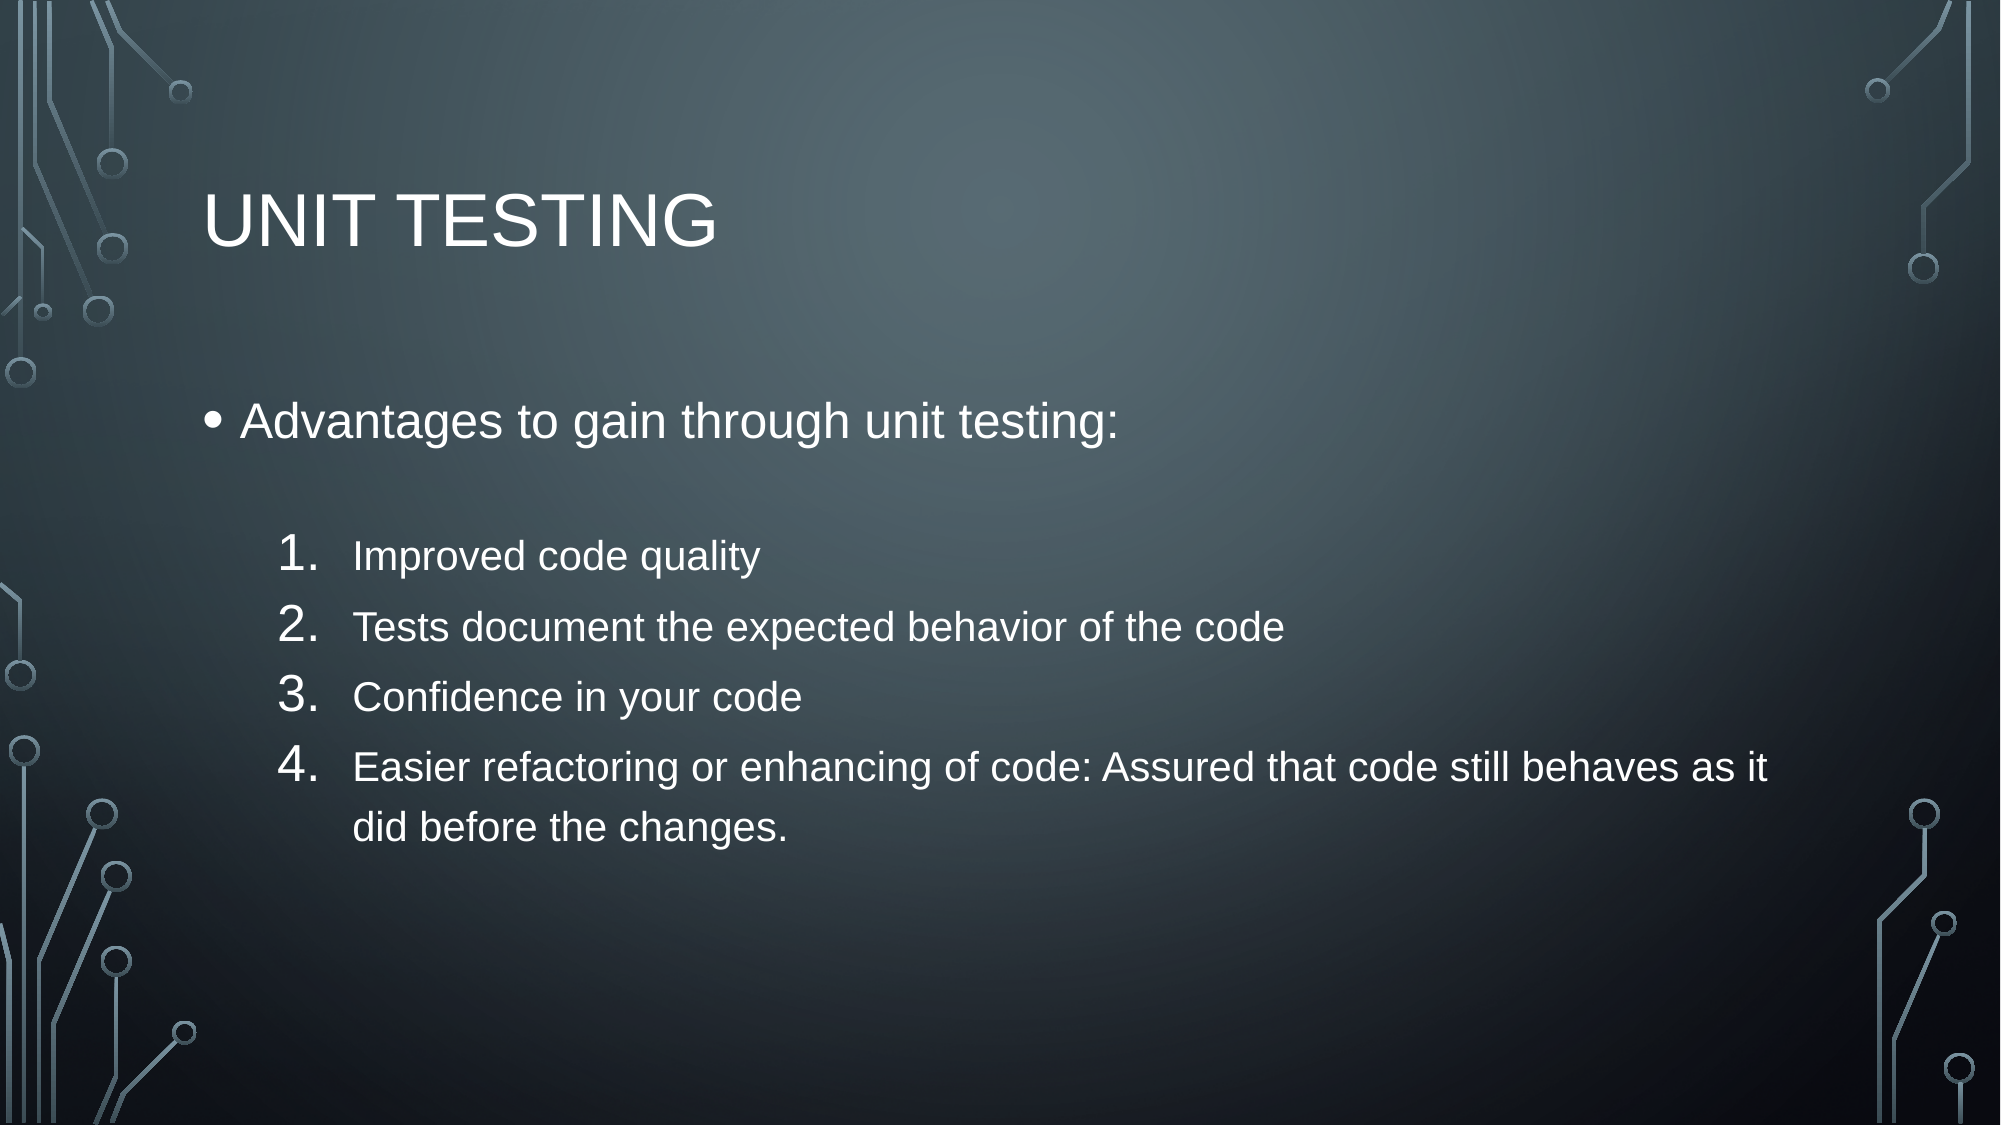

# Unit testing
Advantages to gain through unit testing:
Improved code quality
Tests document the expected behavior of the code
Confidence in your code
Easier refactoring or enhancing of code: Assured that code still behaves as it did before the changes.